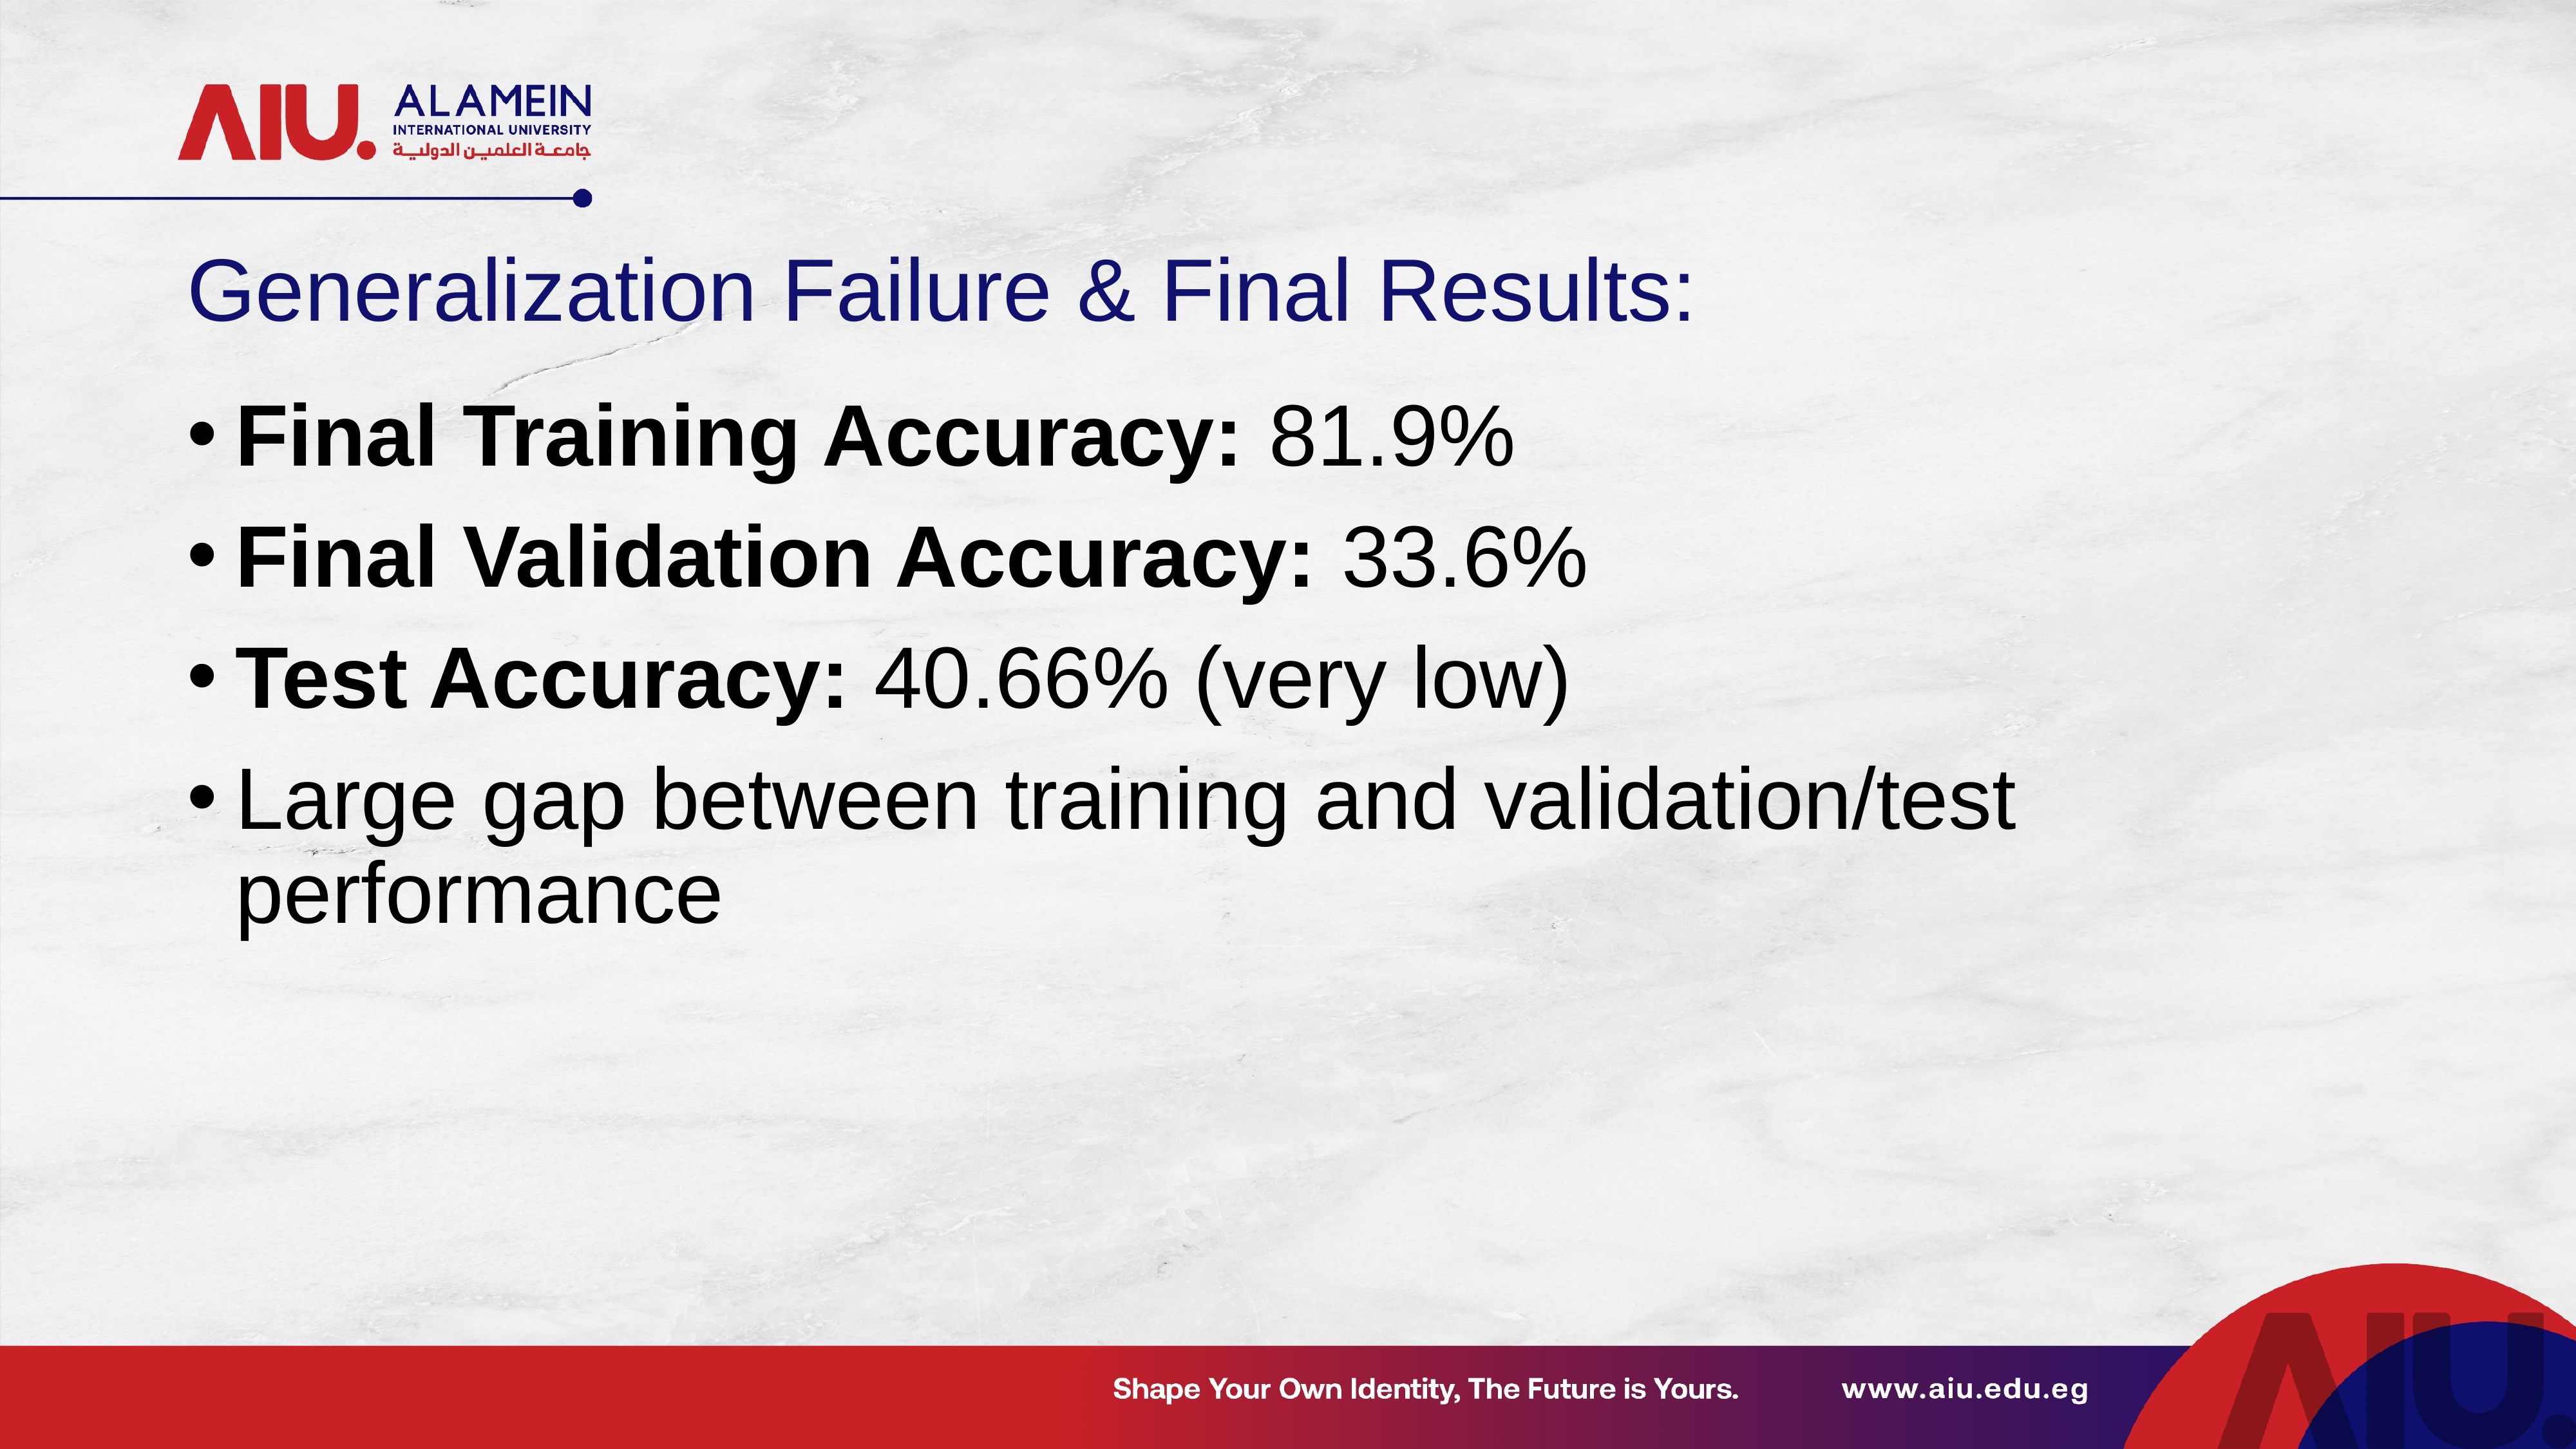

# Generalization Failure & Final Results:
Final Training Accuracy: 81.9%
Final Validation Accuracy: 33.6%
Test Accuracy: 40.66% (very low)
Large gap between training and validation/test performance